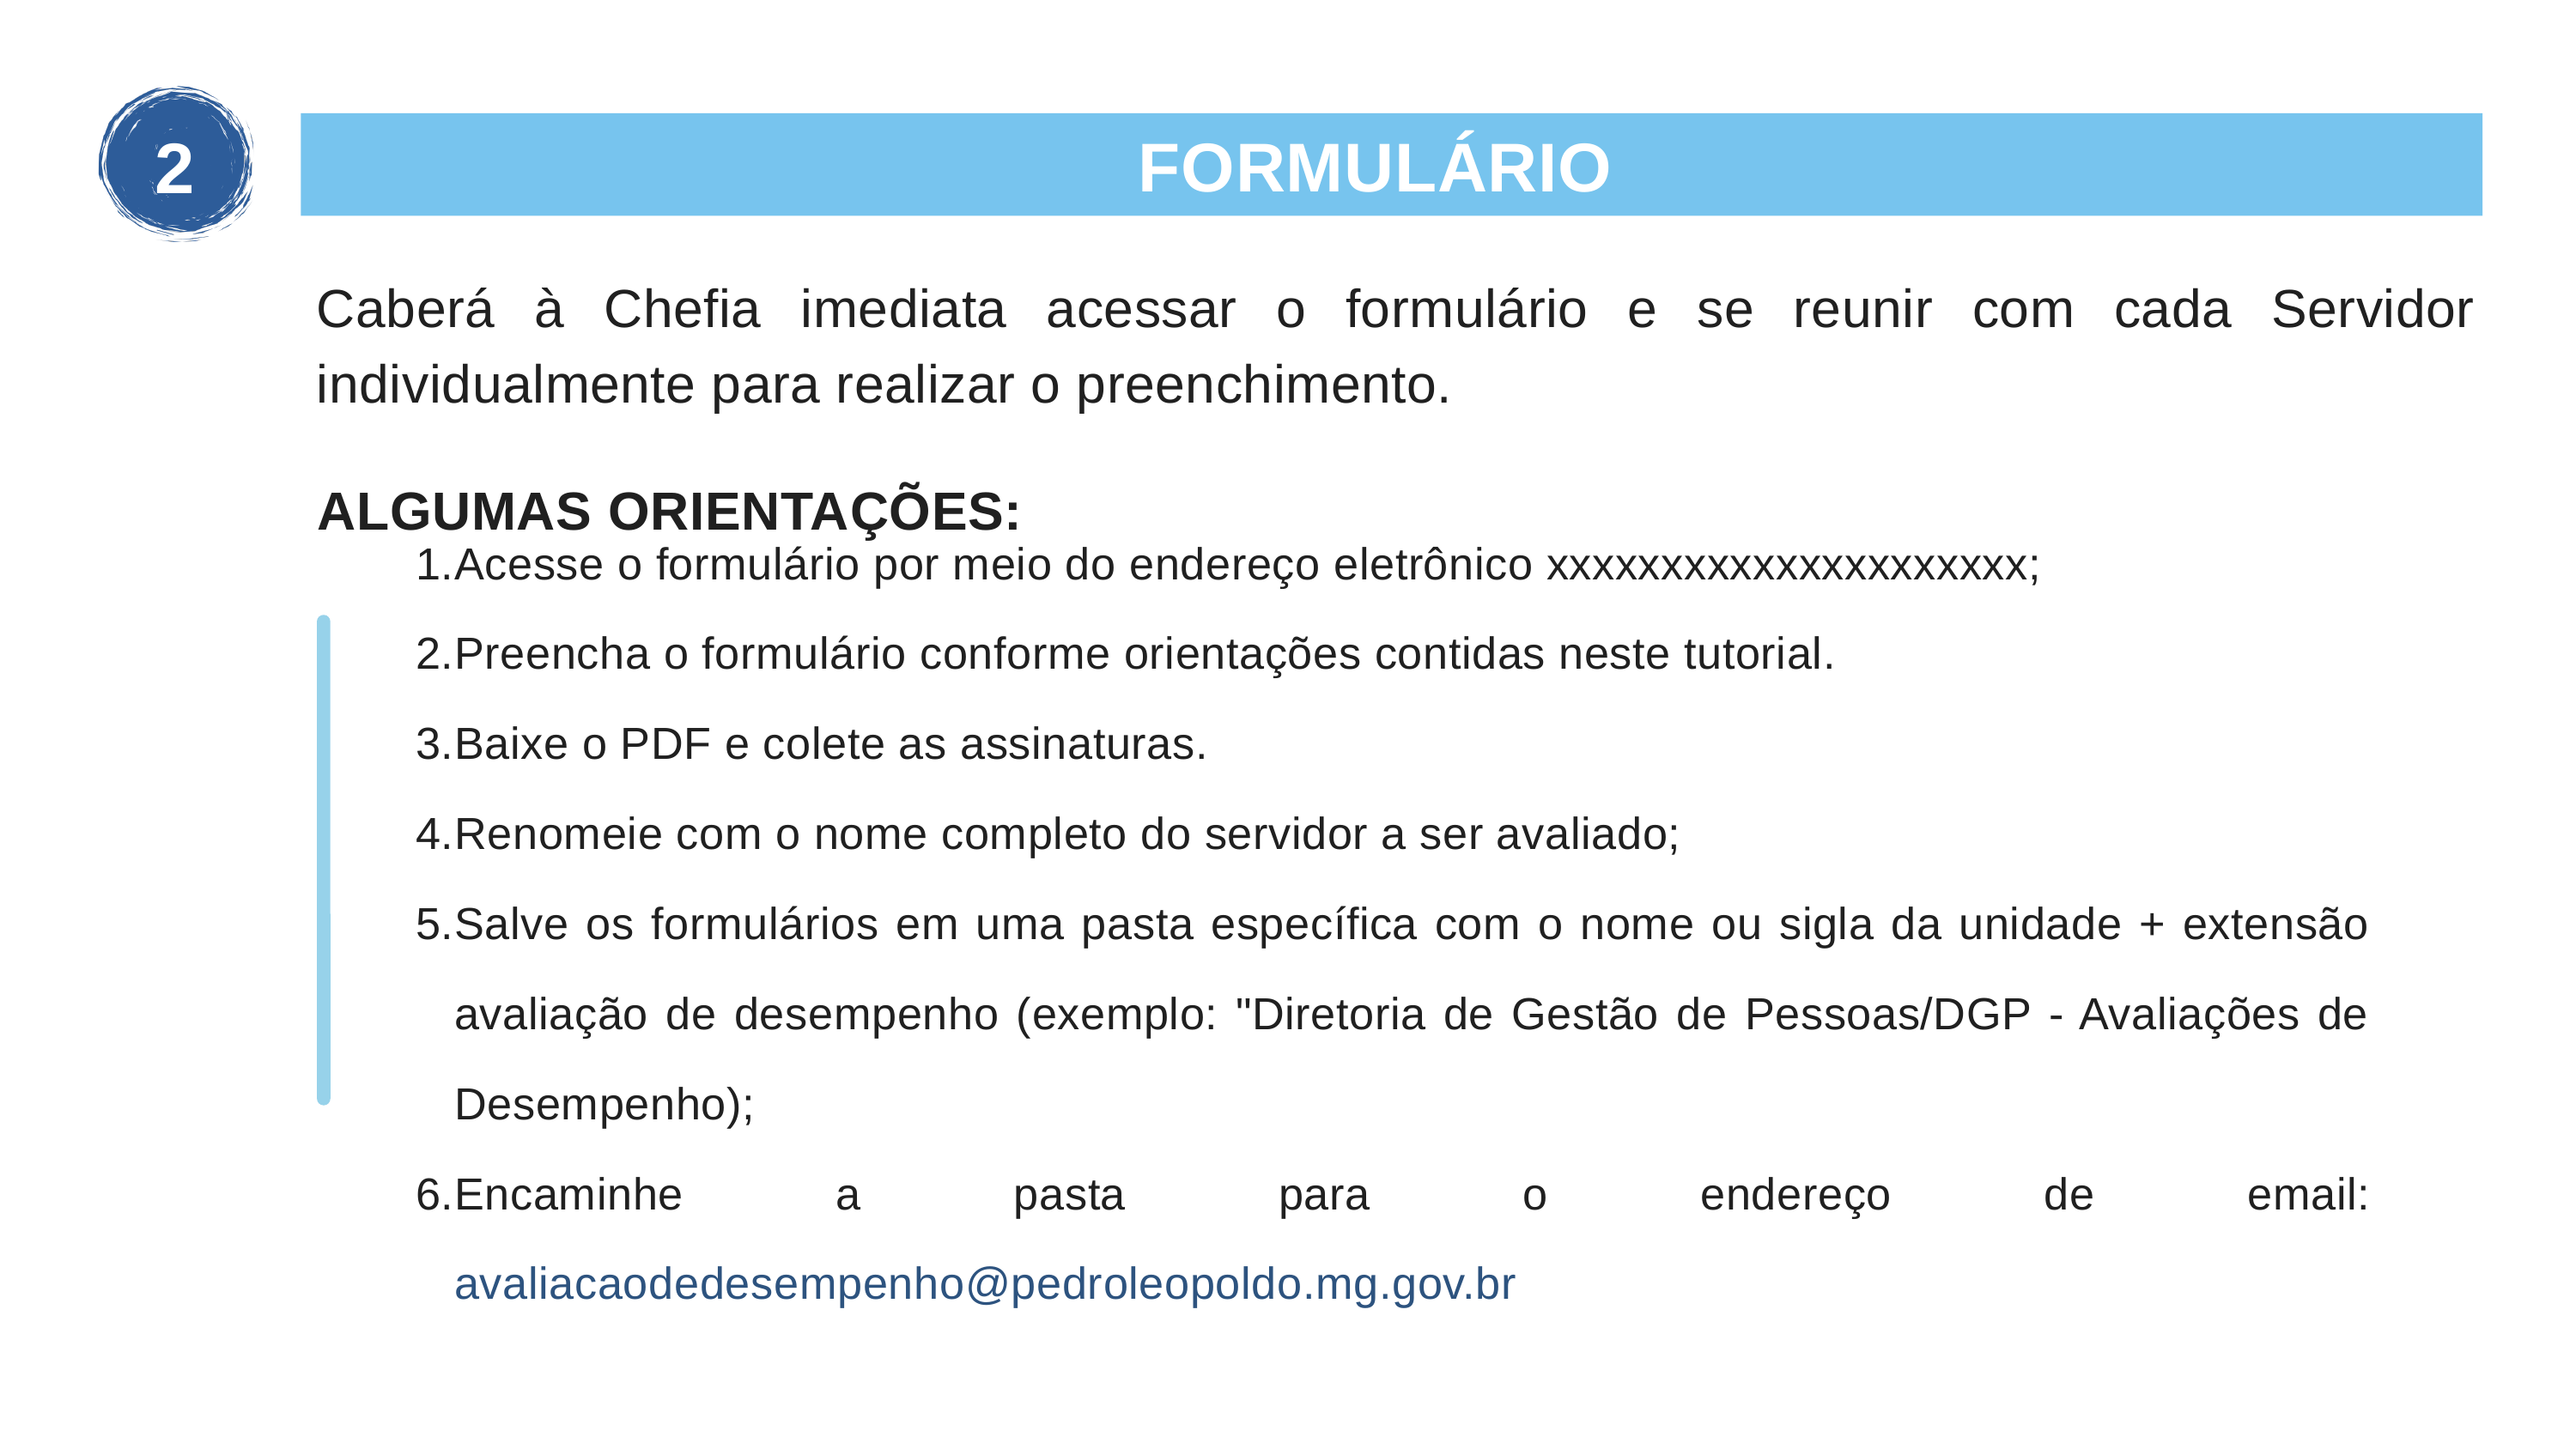

FORMULÁRIO
2
Caberá à Chefia imediata acessar o formulário e se reunir com cada Servidor individualmente para realizar o preenchimento.
ALGUMAS ORIENTAÇÕES:
Acesse o formulário por meio do endereço eletrônico xxxxxxxxxxxxxxxxxxxxx;
Preencha o formulário conforme orientações contidas neste tutorial.
Baixe o PDF e colete as assinaturas.
Renomeie com o nome completo do servidor a ser avaliado;
Salve os formulários em uma pasta específica com o nome ou sigla da unidade + extensão avaliação de desempenho (exemplo: "Diretoria de Gestão de Pessoas/DGP - Avaliações de Desempenho);
Encaminhe a pasta para o endereço de email: avaliacaodedesempenho@pedroleopoldo.mg.gov.br